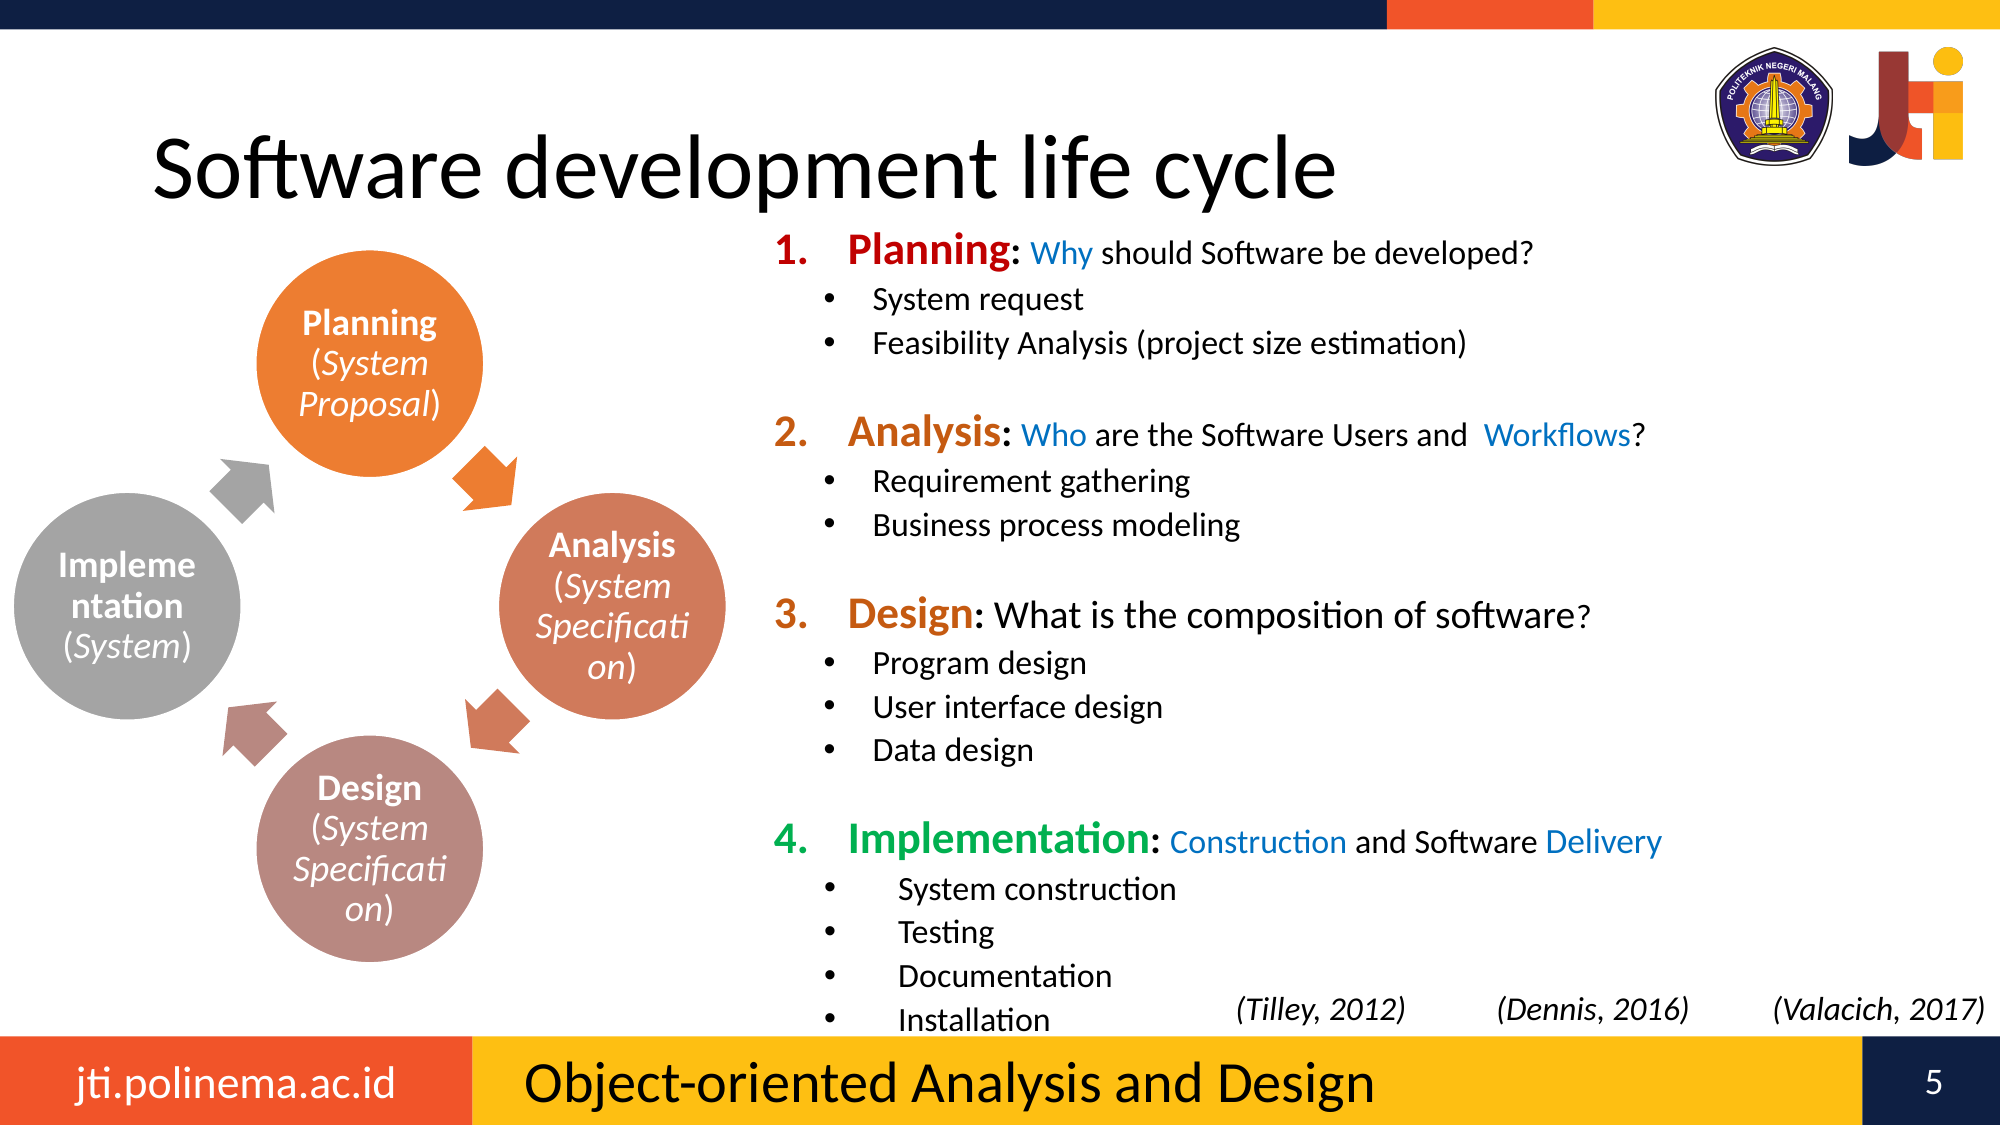

# Software development life cycle
Planning: Why should Software be developed?
System request
Feasibility Analysis (project size estimation)

Analysis: Who are the Software Users and  Workflows?
Requirement gathering
Business process modeling

Design: What is the composition of software?
Program design
User interface design
Data design

Implementation: Construction and Software Delivery
System construction
Testing
Documentation
Installation

Planning (System Proposal)

Implementation (System)
Analysis (System Specification)

Design (System Specification)
(Tilley, 2012)            (Dennis, 2016)           (Valacich, 2017)
5